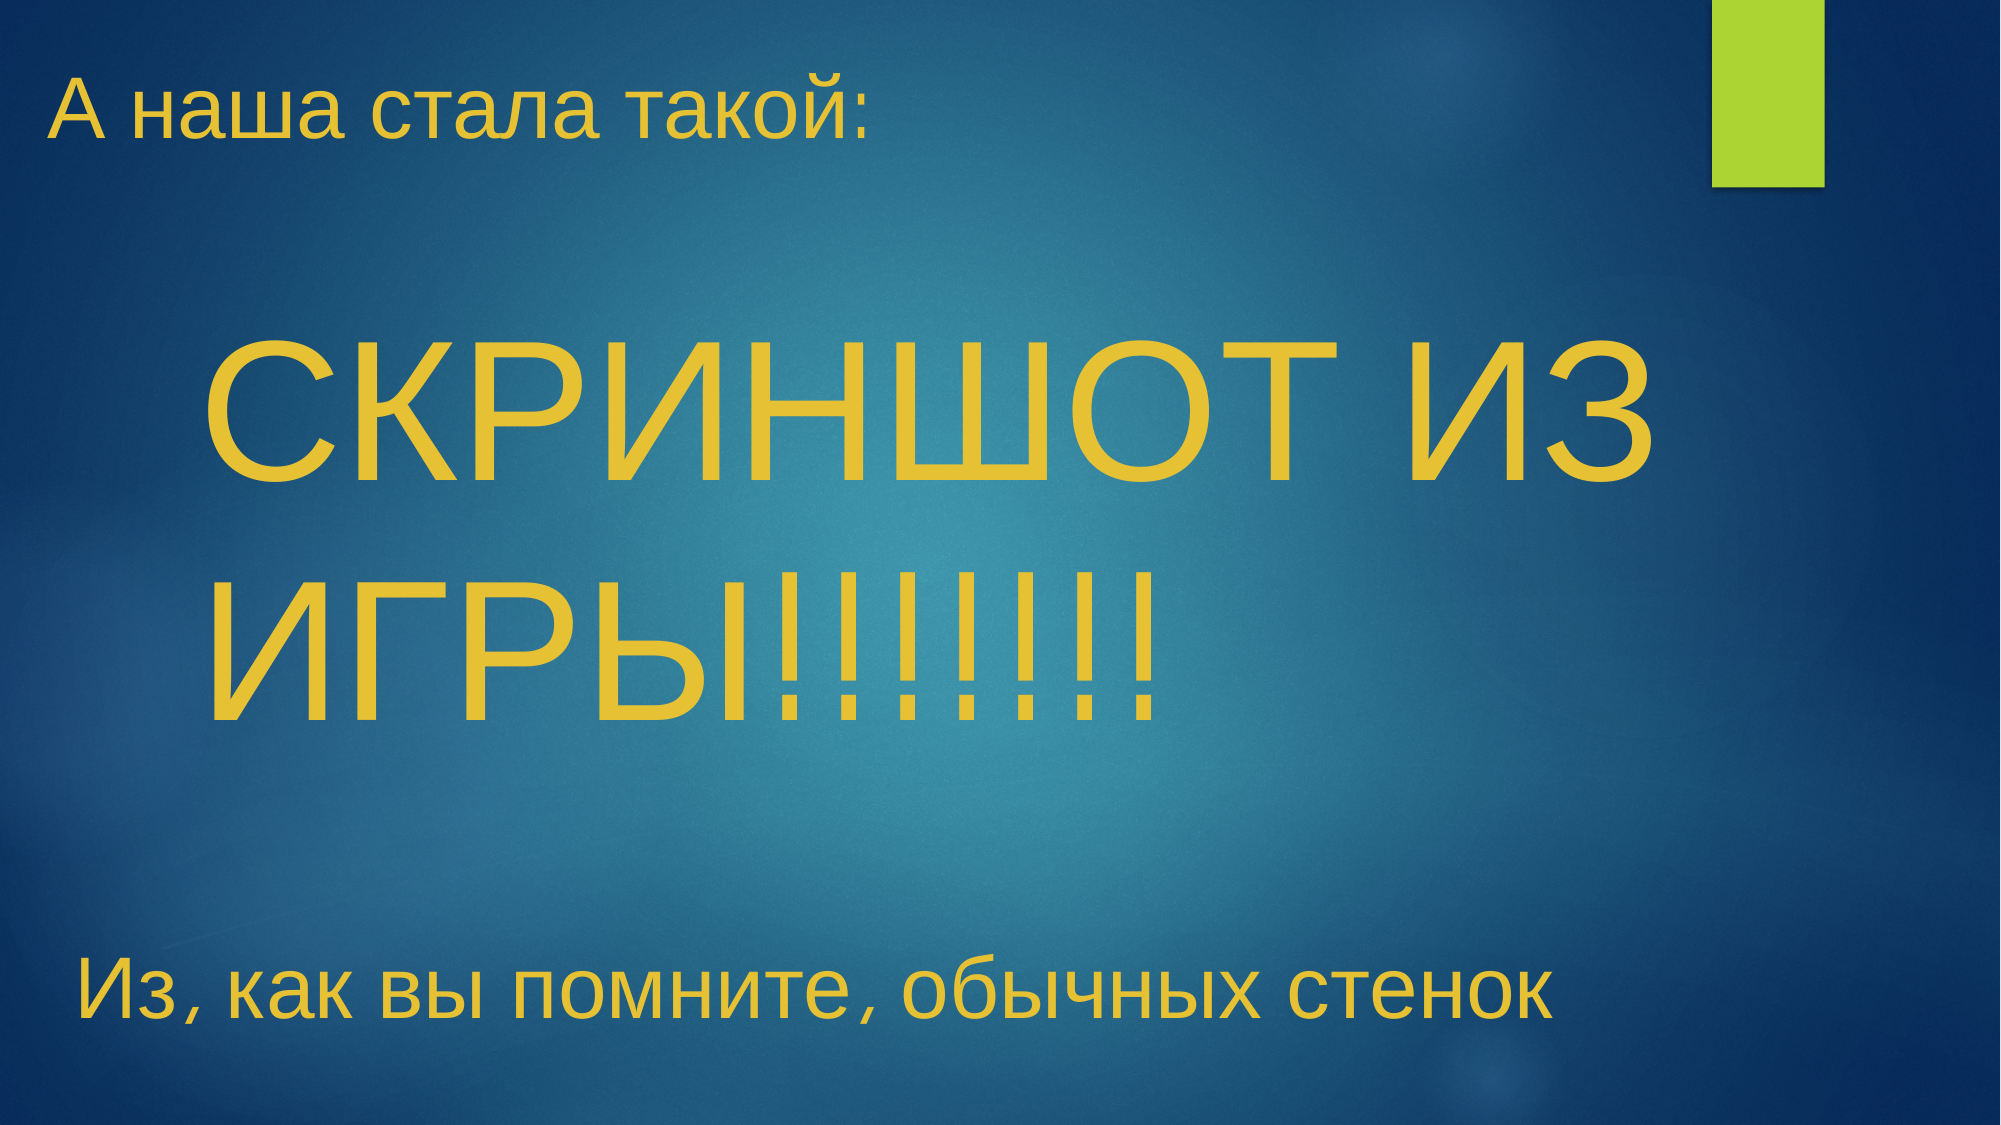

# А наша стала такой:
СКРИНШОТ ИЗ ИГРЫ!!!!!!!
Из, как вы помните, обычных стенок